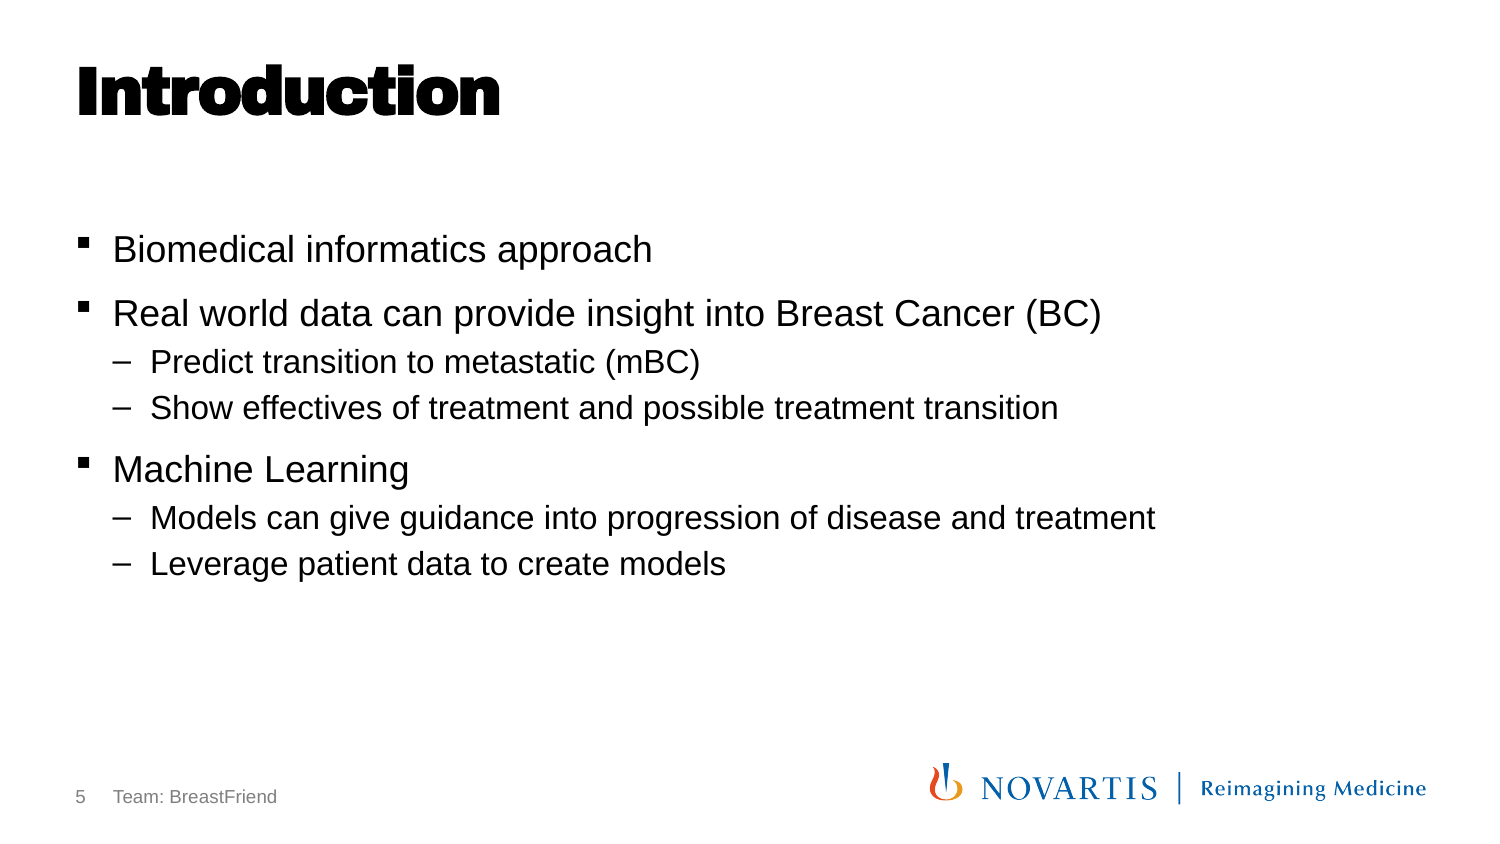

# Introduction
Biomedical informatics approach
Real world data can provide insight into Breast Cancer (BC)
Predict transition to metastatic (mBC)
Show effectives of treatment and possible treatment transition
Machine Learning
Models can give guidance into progression of disease and treatment
Leverage patient data to create models

5
Team: BreastFriend